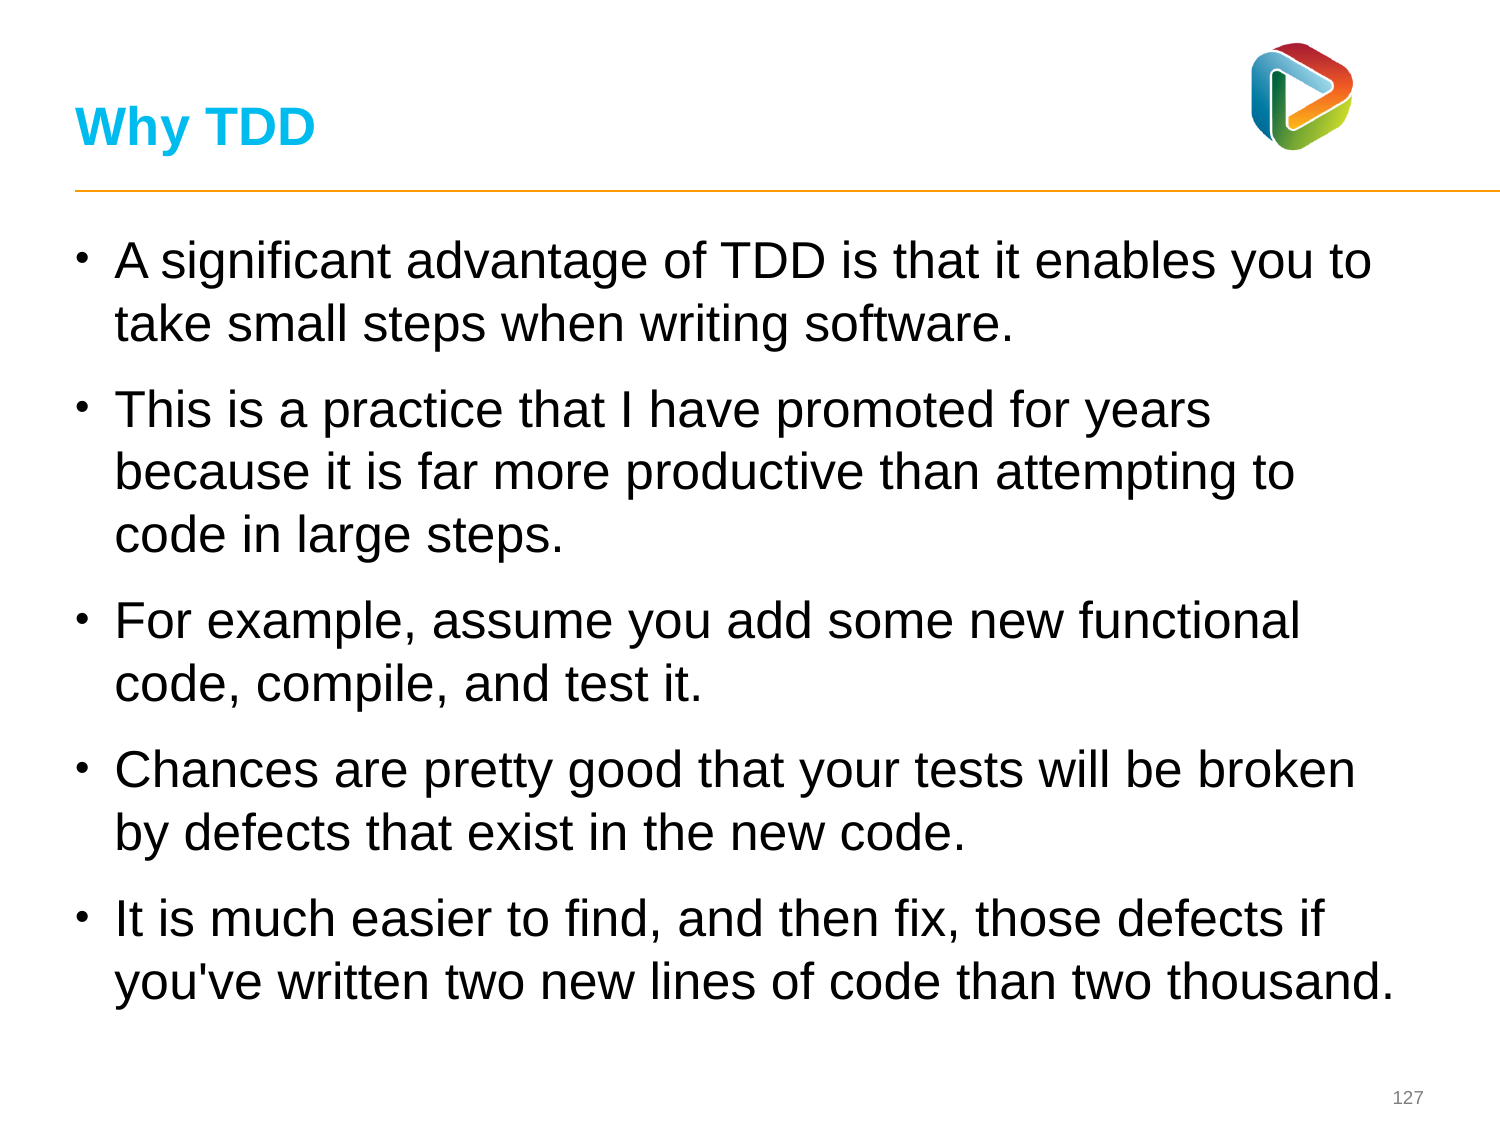

# Why TDD
A significant advantage of TDD is that it enables you to take small steps when writing software.
This is a practice that I have promoted for years because it is far more productive than attempting to code in large steps.
For example, assume you add some new functional code, compile, and test it.
Chances are pretty good that your tests will be broken by defects that exist in the new code.
It is much easier to find, and then fix, those defects if you've written two new lines of code than two thousand.